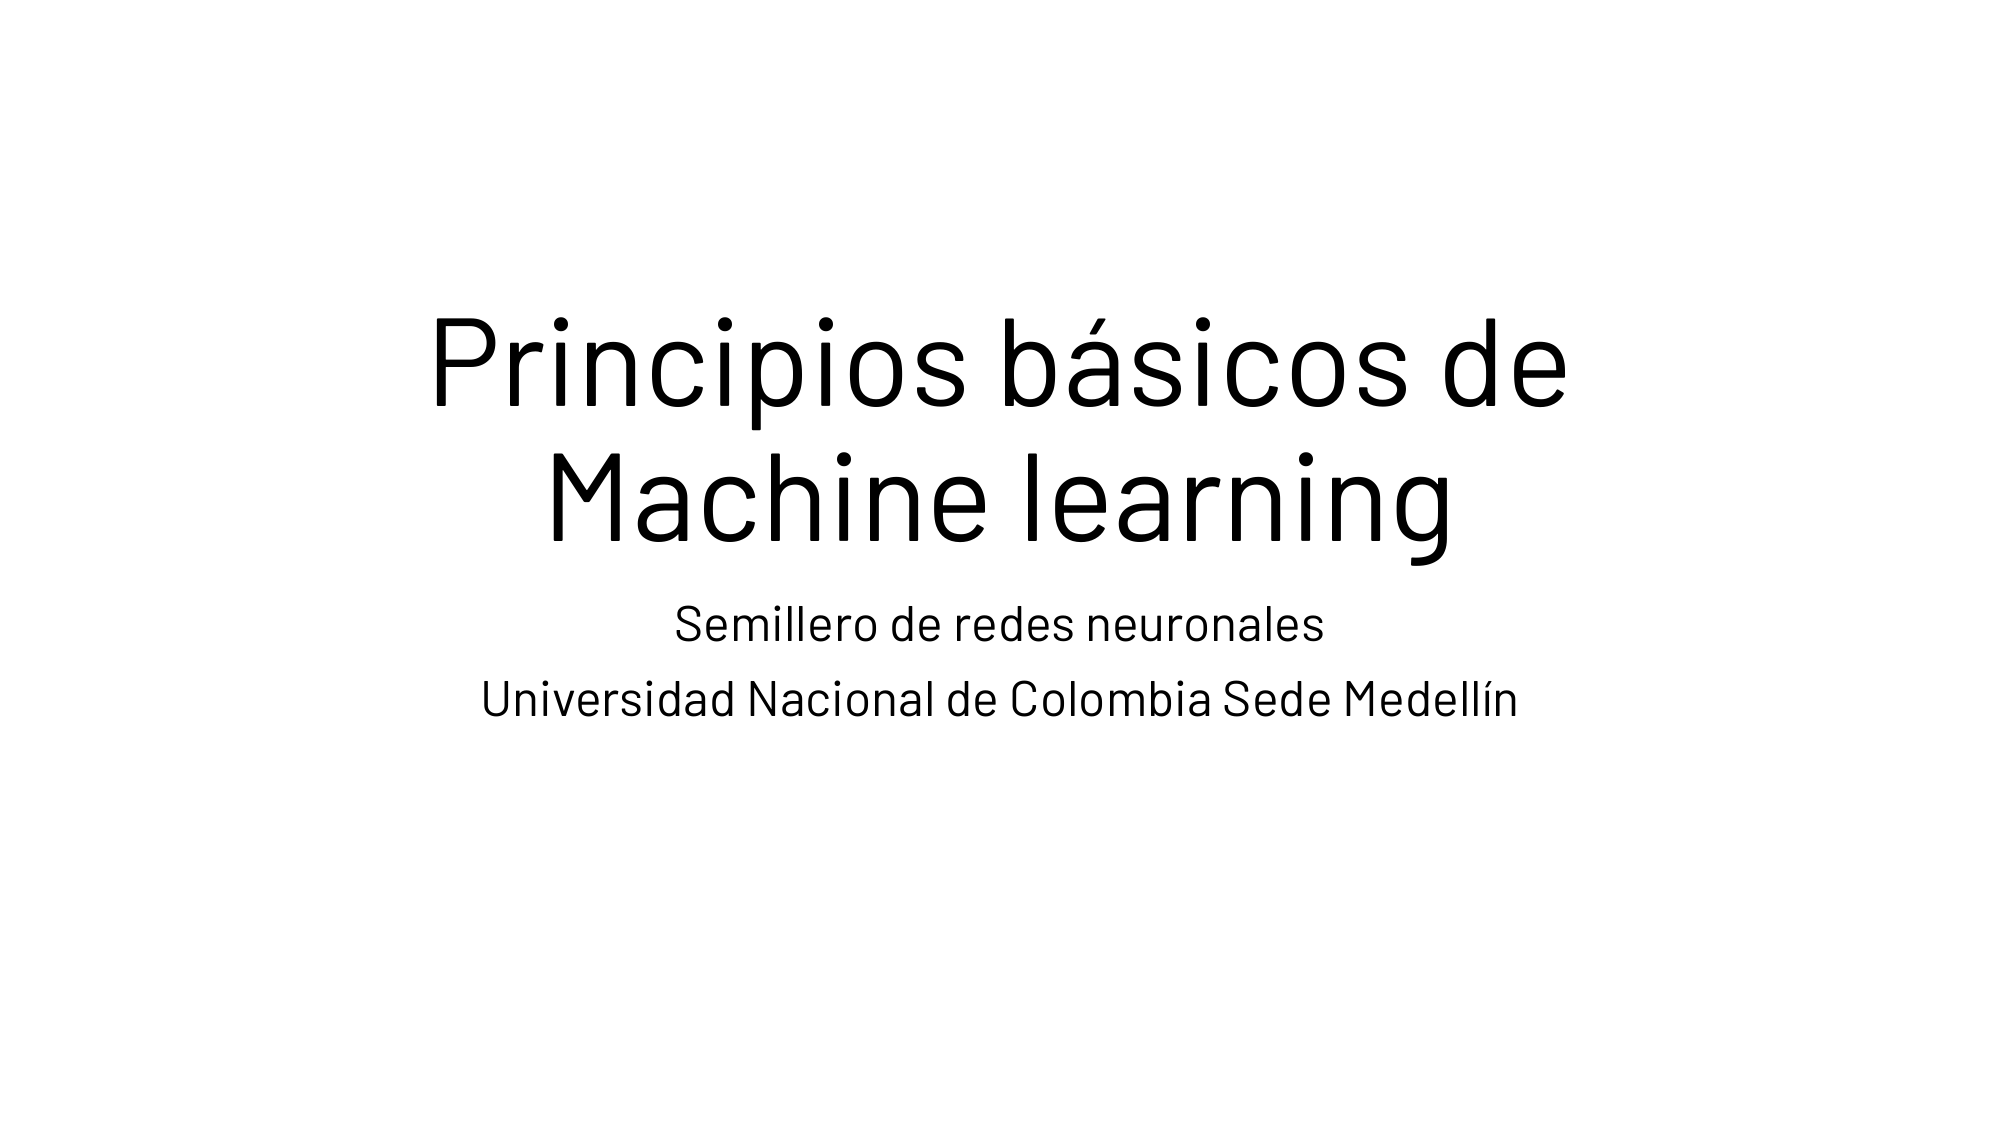

# Principios básicos de Machine learning
Semillero de redes neuronales
Universidad Nacional de Colombia Sede Medellín